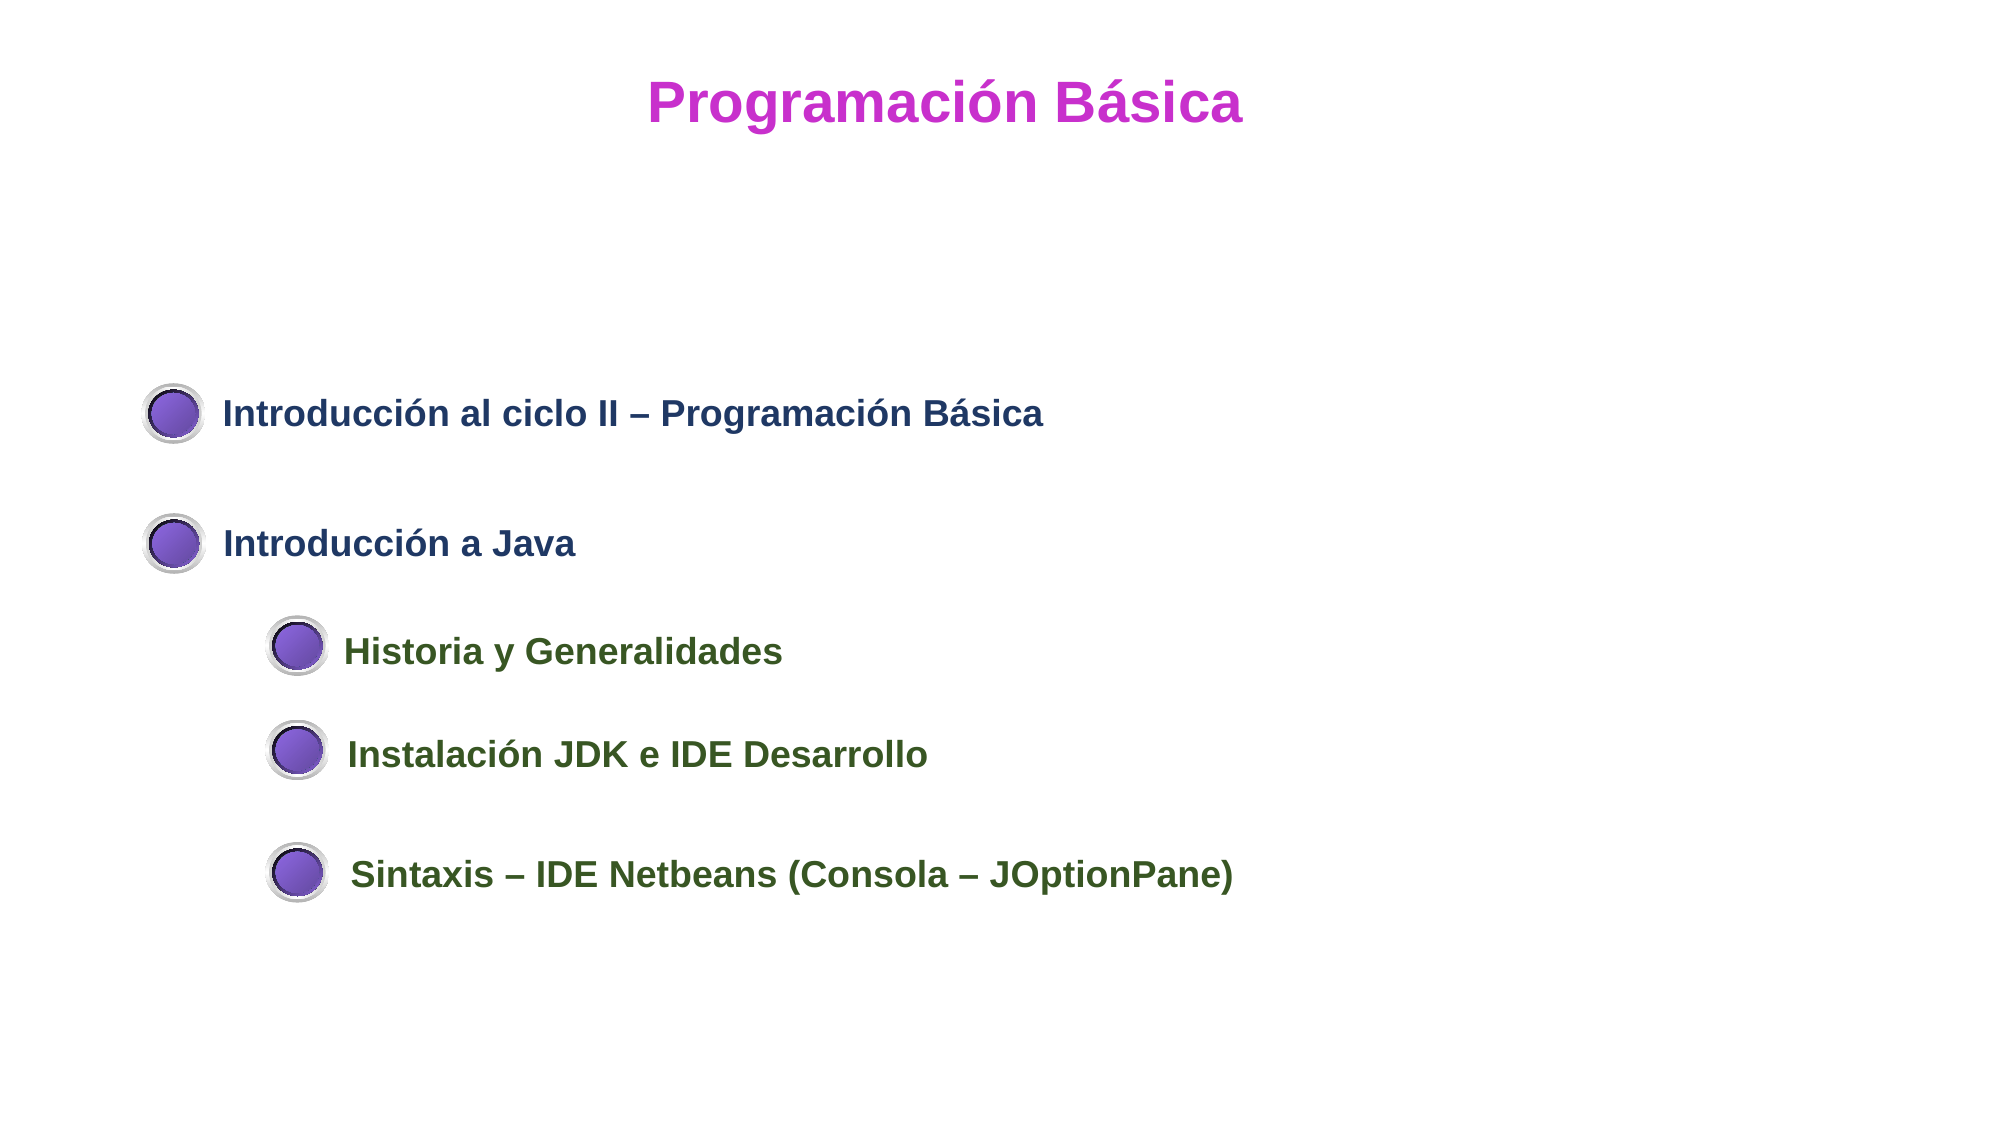

Programación Básica
  Introducción al ciclo II – Programación Básica

  Introducción a Java

Historia y Generalidades

Instalación JDK e IDE Desarrollo

Sintaxis – IDE Netbeans (Consola – JOptionPane)